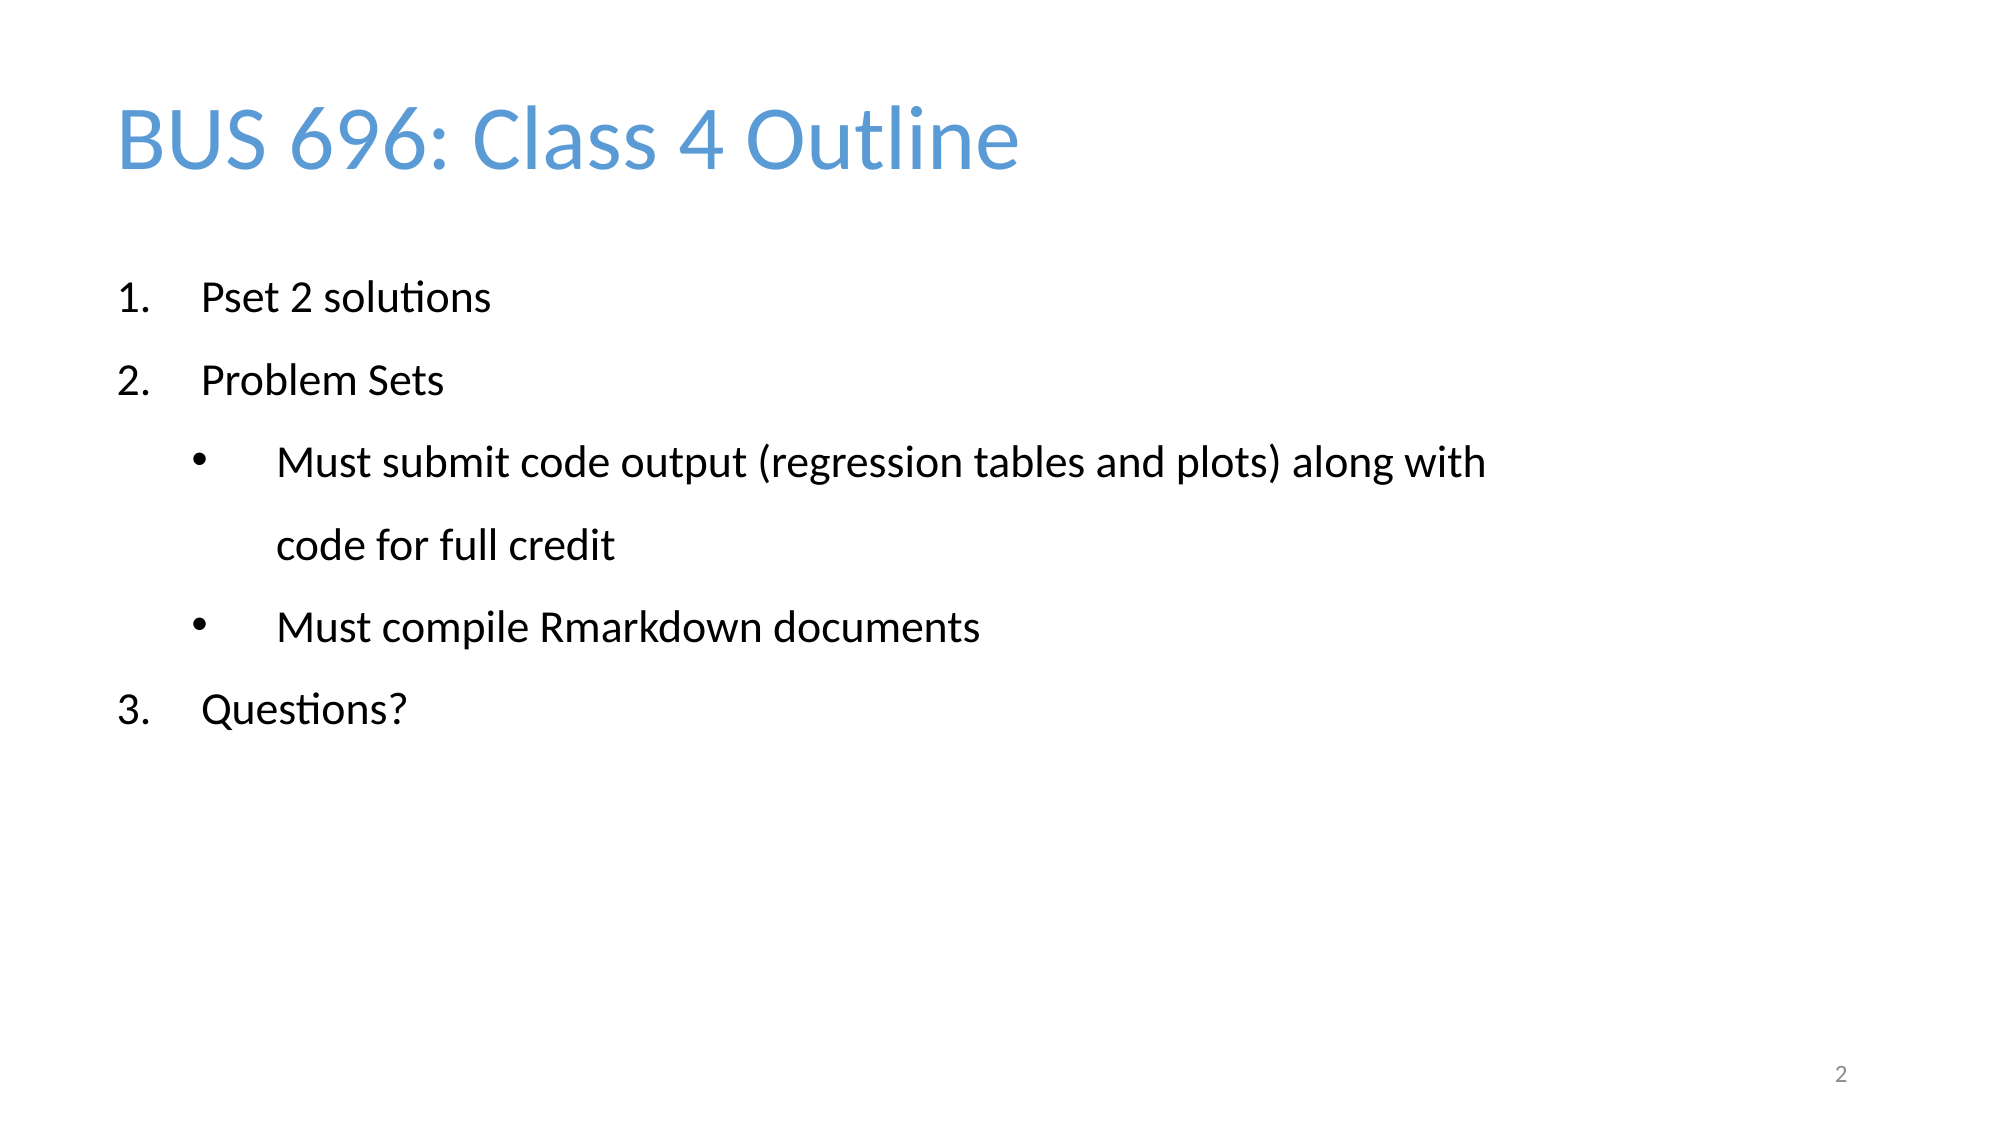

BUS 696: Class 4 Outline
Pset 2 solutions
Problem Sets
Must submit code output (regression tables and plots) along with code for full credit
Must compile Rmarkdown documents
Questions?

2